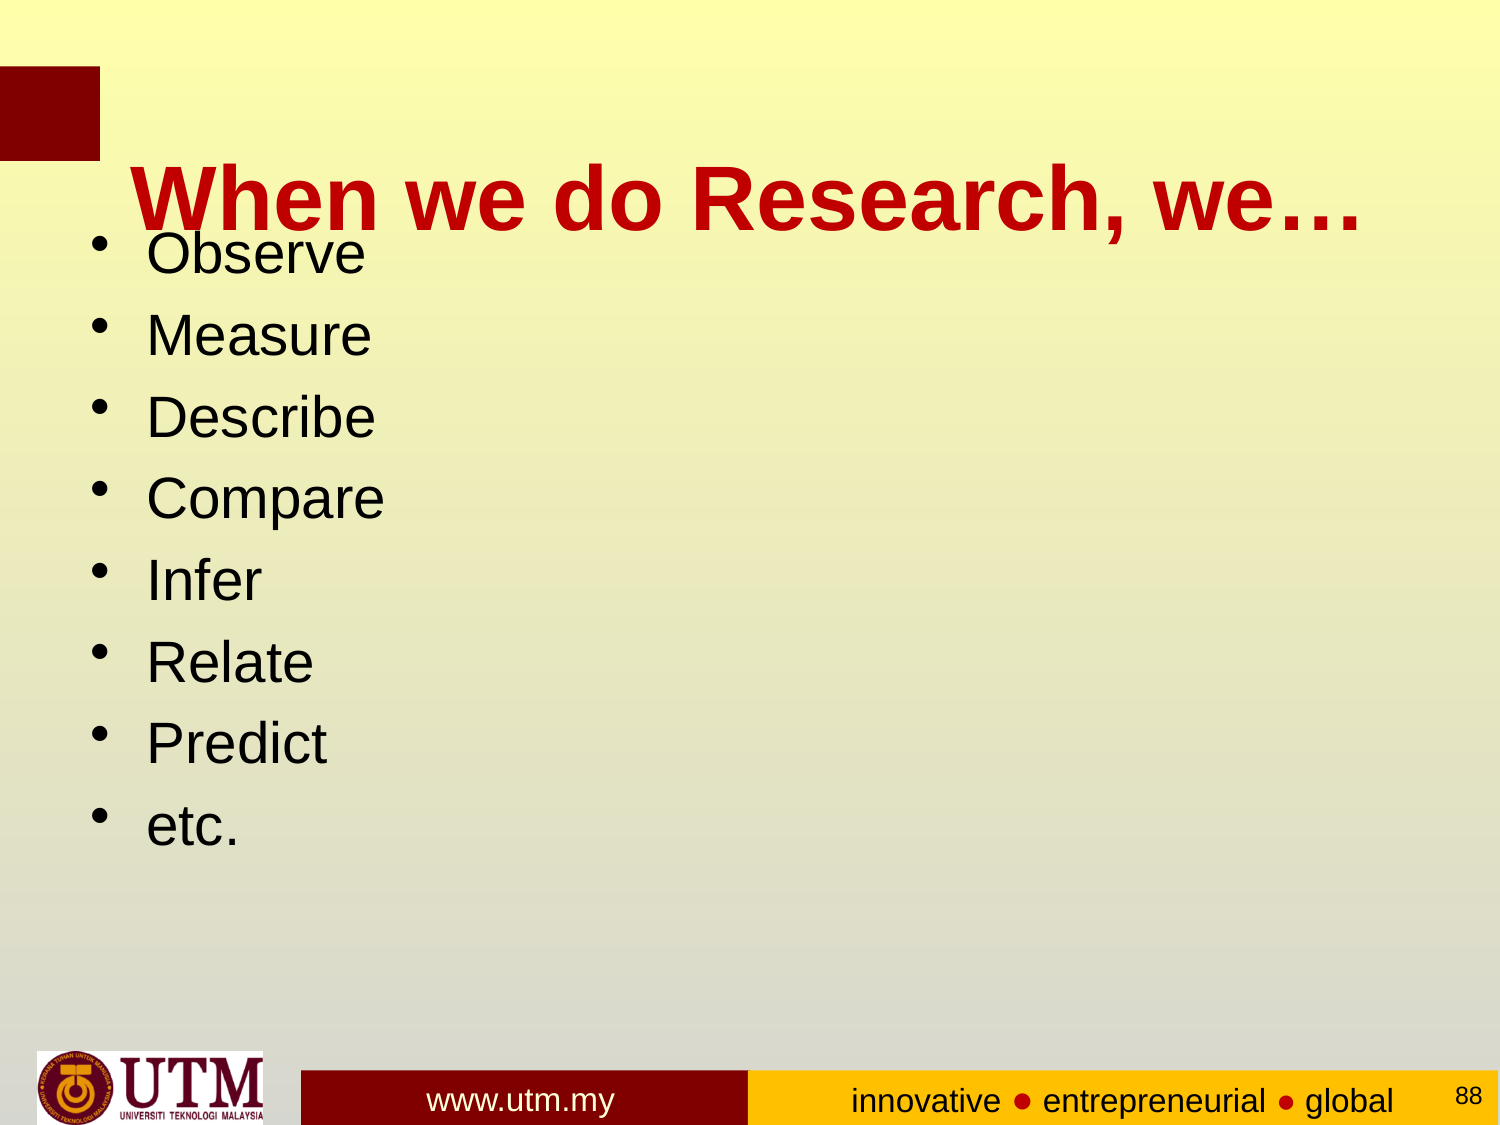

# When we do Research, we…
Observe
Measure
Describe
Compare
Infer
Relate
Predict
etc.